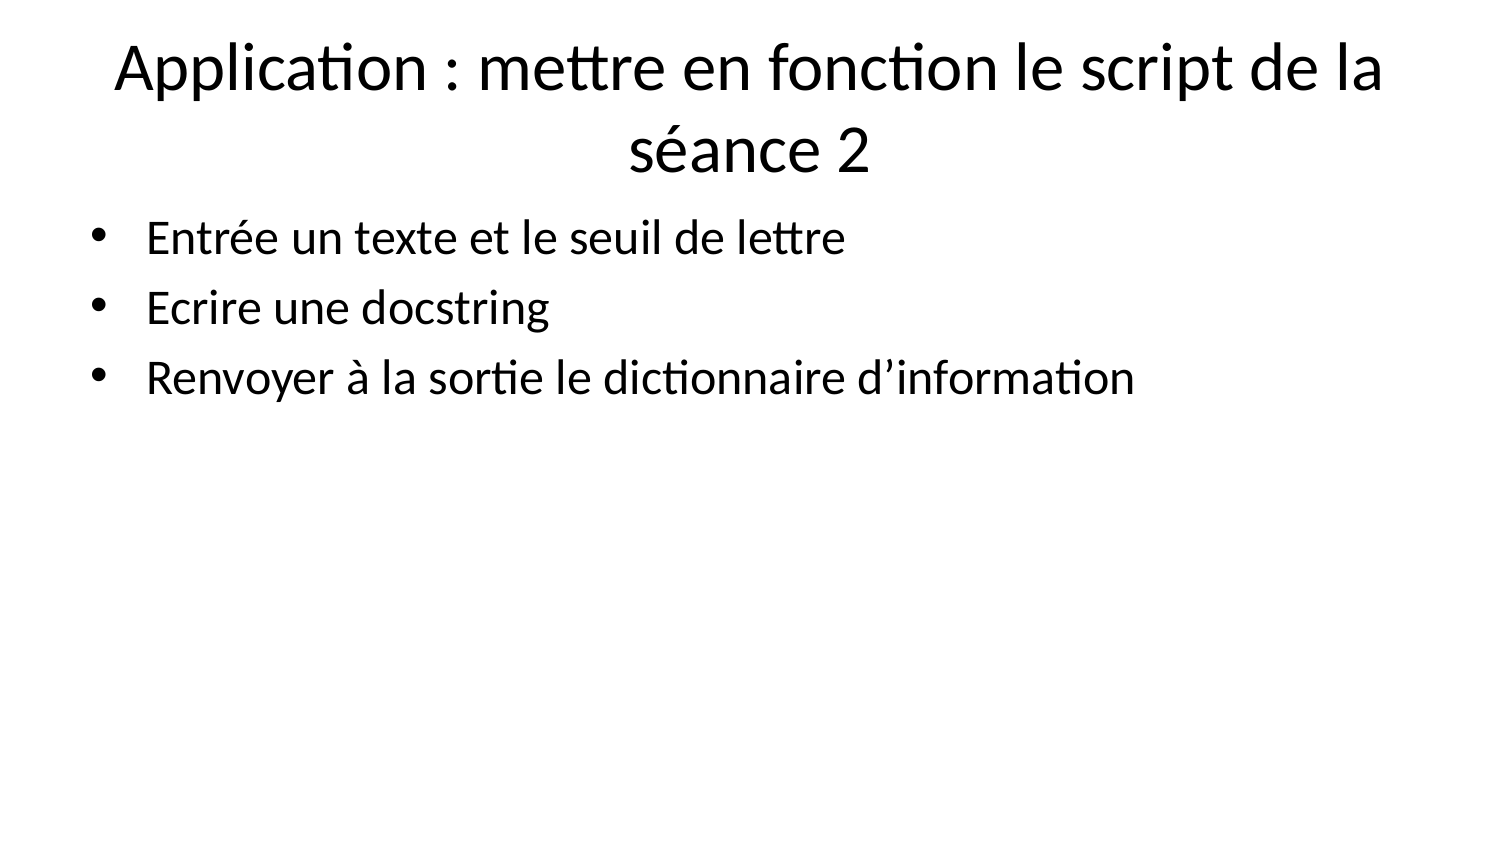

# Application : mettre en fonction le script de la séance 2
Entrée un texte et le seuil de lettre
Ecrire une docstring
Renvoyer à la sortie le dictionnaire d’information